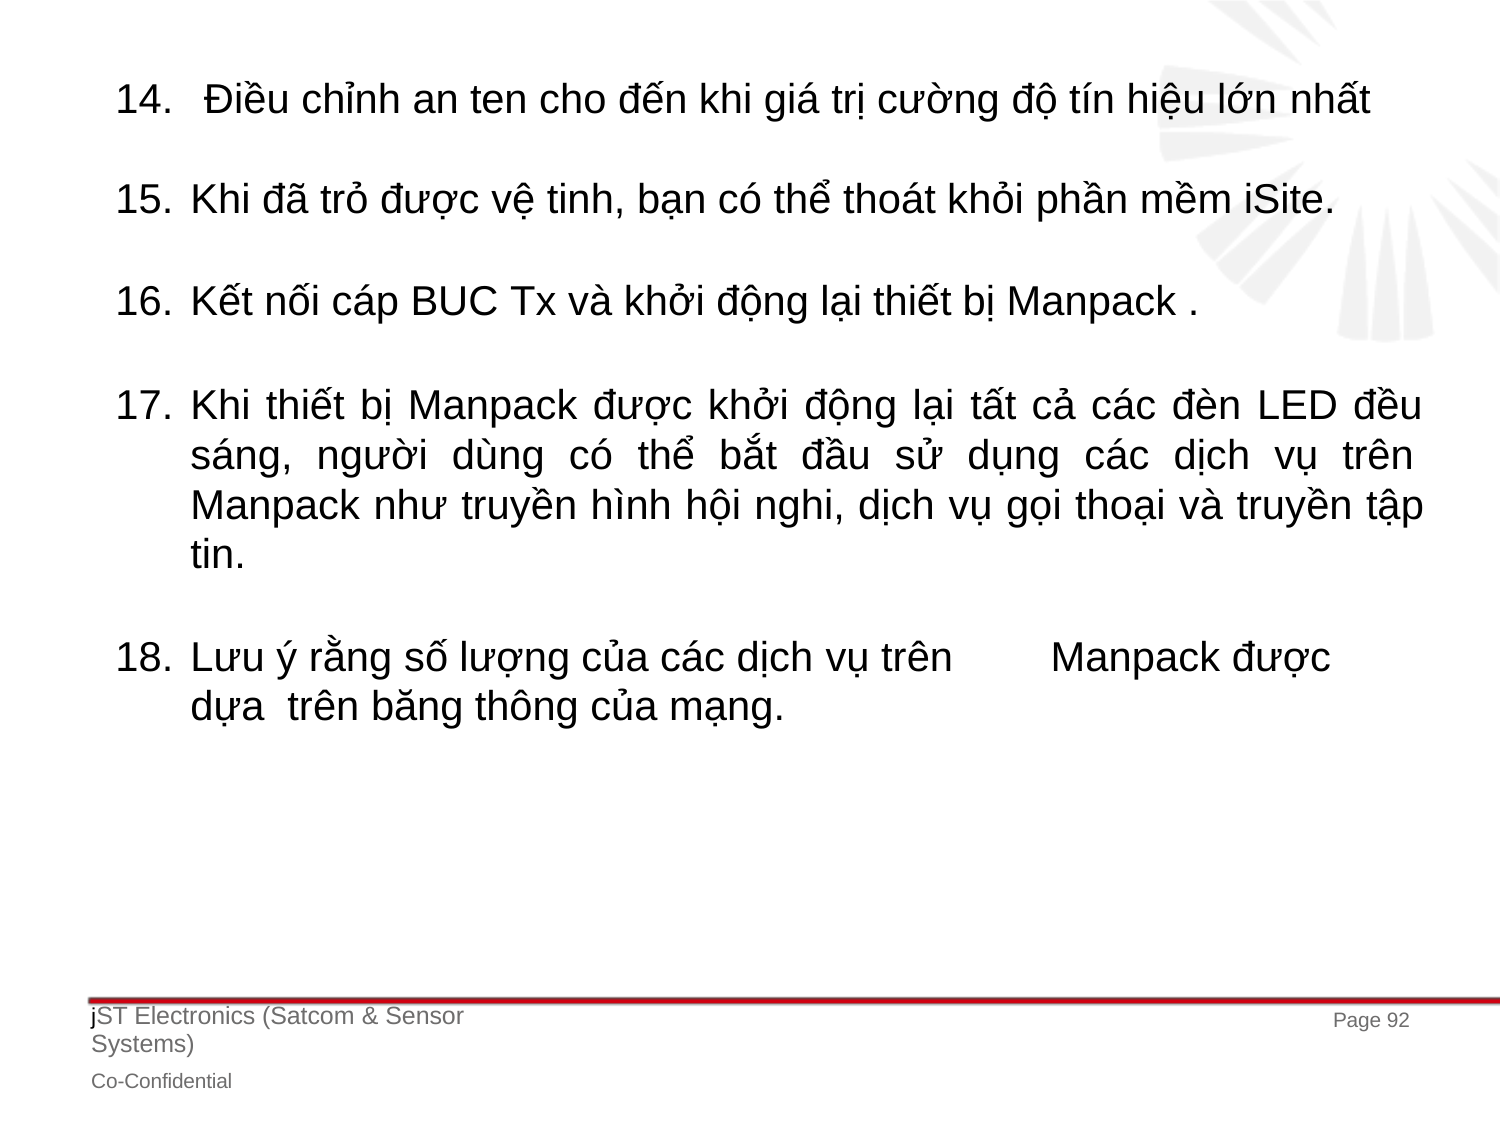

# 14.	Điều chỉnh an ten cho đến khi giá trị cường độ tín hiệu lớn nhất
Khi đã trỏ được vệ tinh, bạn có thể thoát khỏi phần mềm iSite.

Kết nối cáp BUC Tx và khởi động lại thiết bị Manpack .

Khi thiết bị Manpack được khởi động lại tất cả các đèn LED đều  sáng, người dùng có thể bắt đầu sử dụng các dịch vụ trên  Manpack như truyền hình hội nghi, dịch vụ gọi thoại và truyền tập  tin.

Lưu ý rằng số lượng của các dịch vụ trên	Manpack được dựa  trên băng thông của mạng.
jST Electronics (Satcom & Sensor
Page 92
Systems)
Co-Confidential